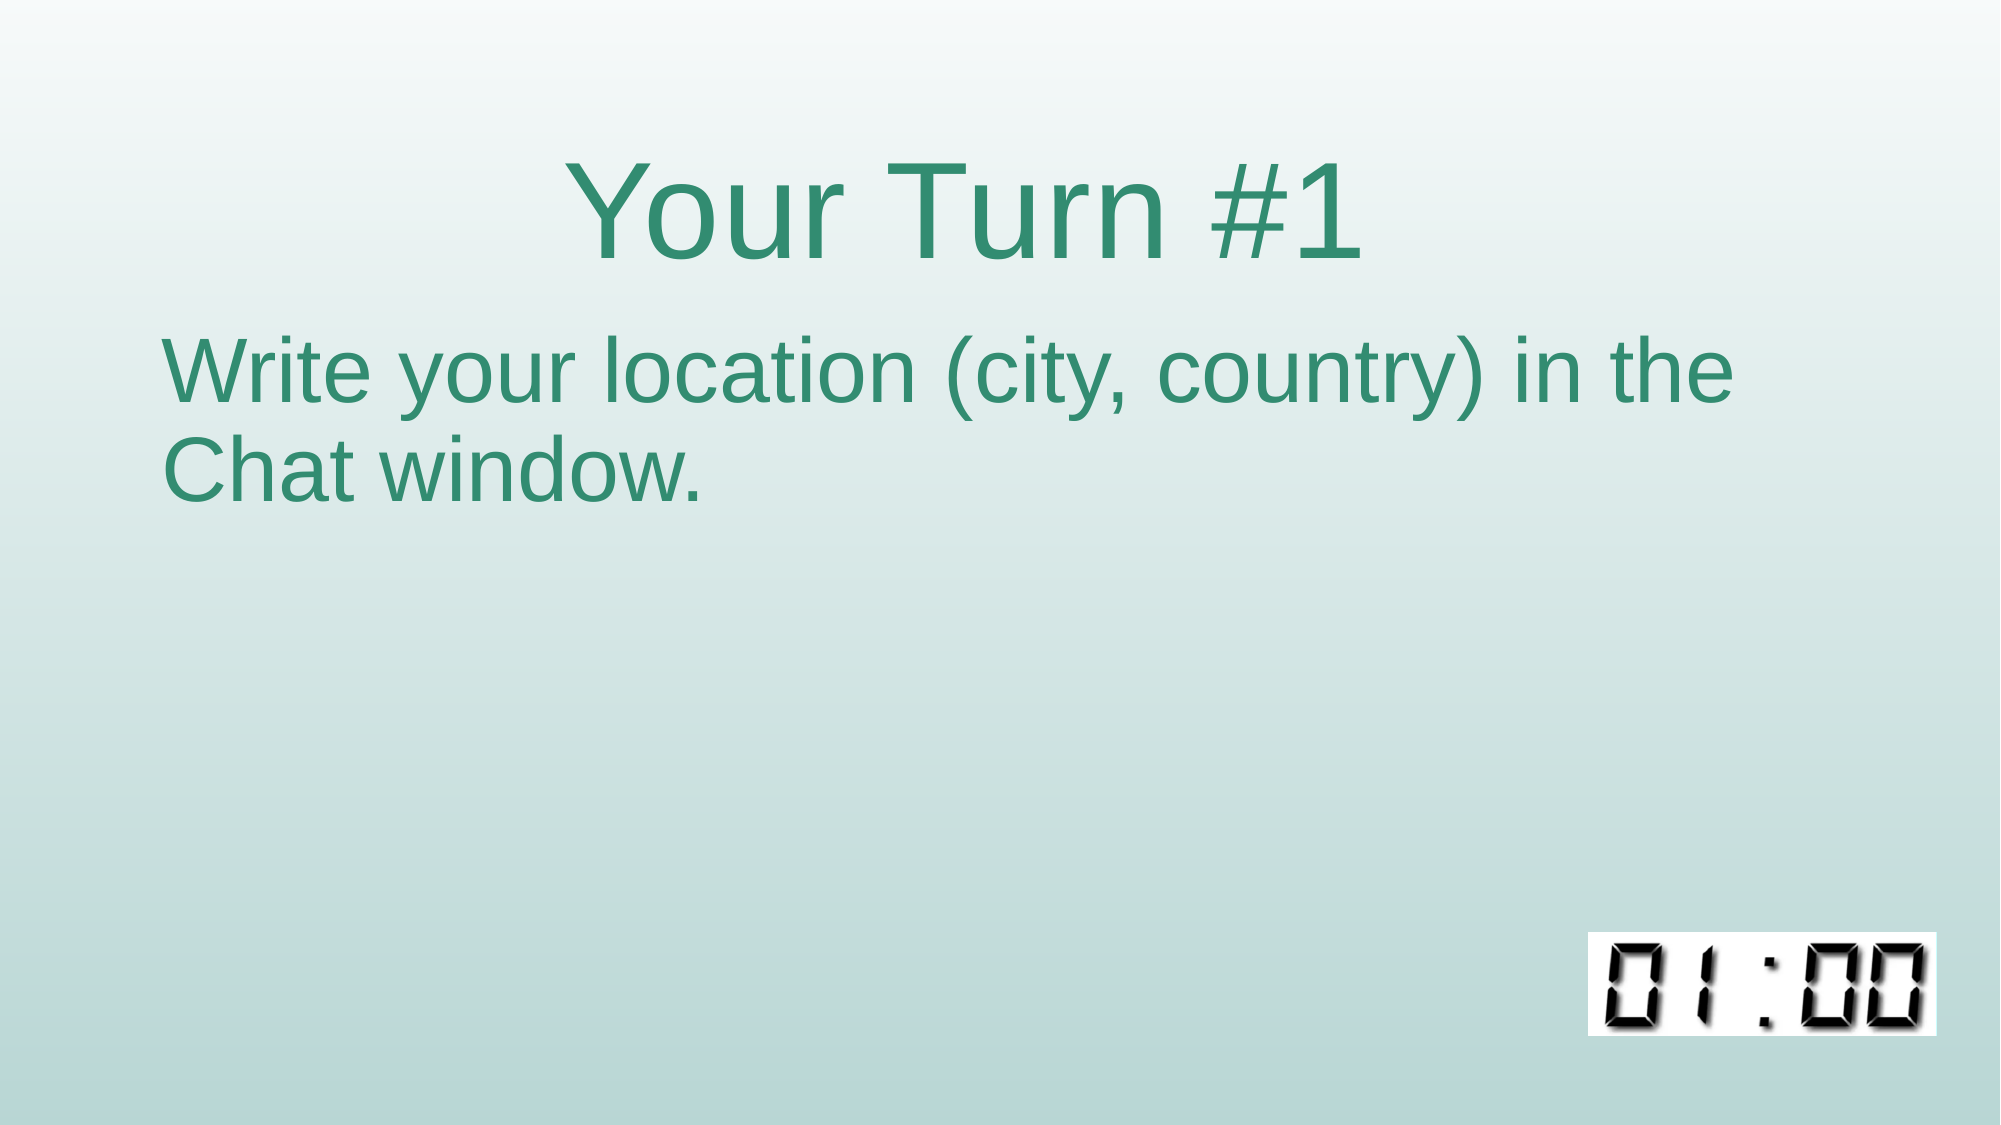

# Your Turn #1
Write your location (city, country) in the Chat window.